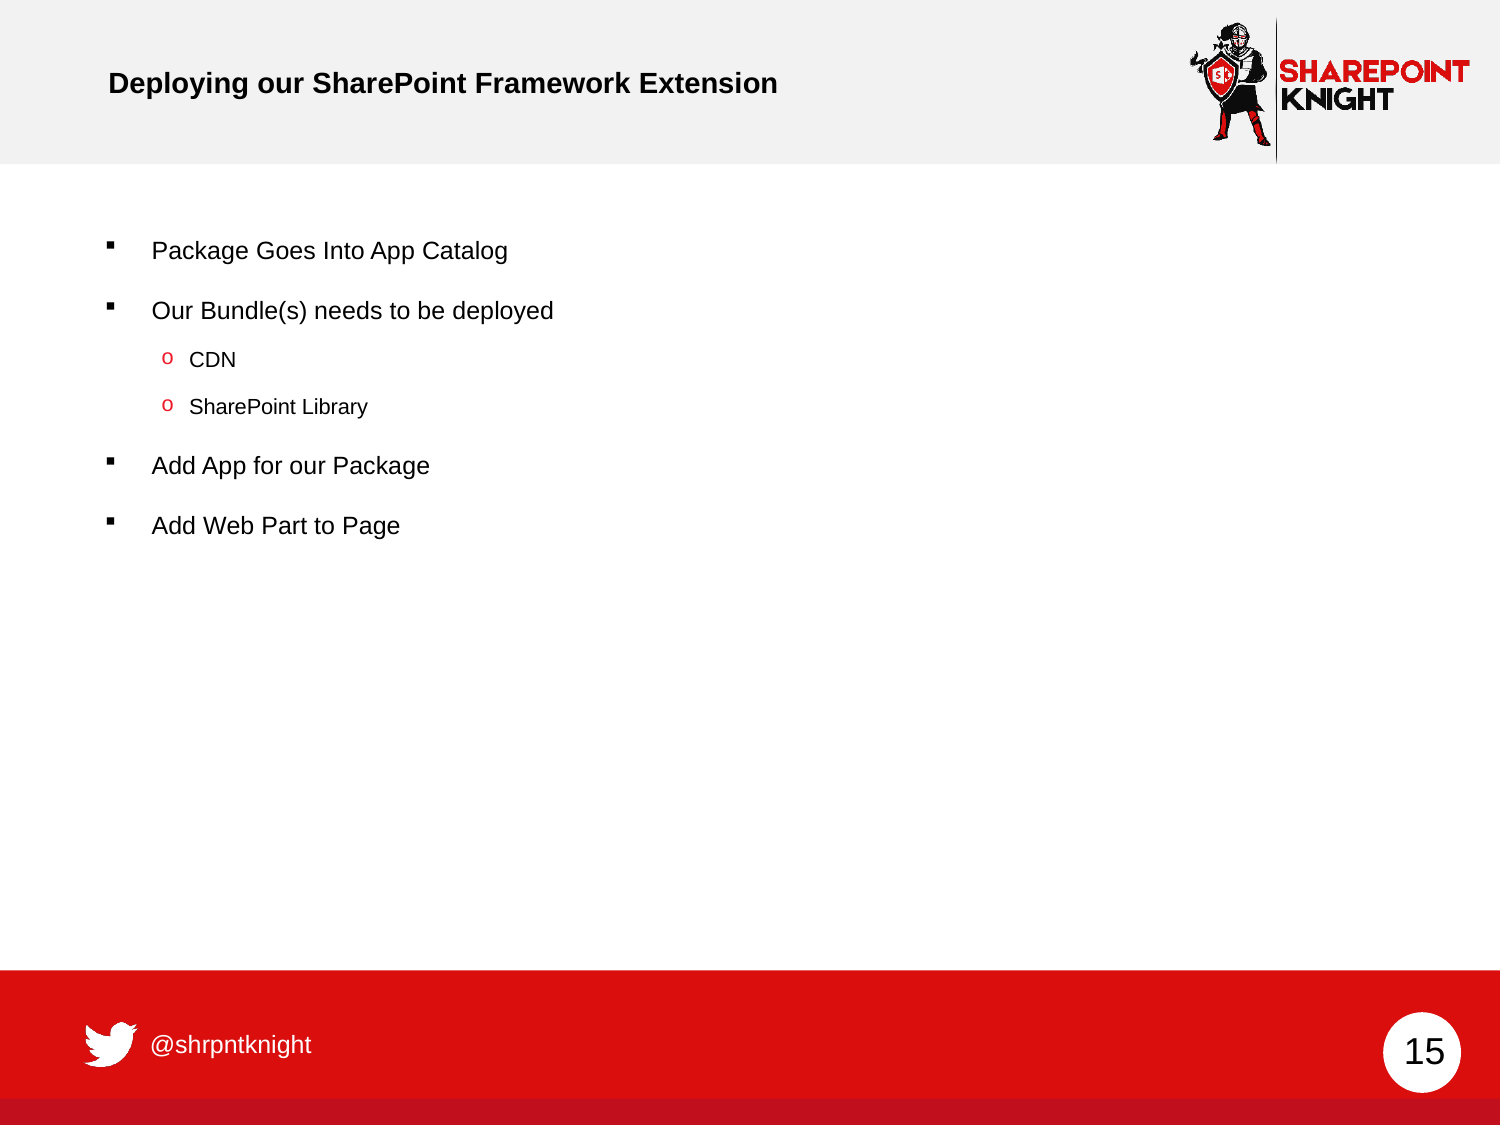

# Deploying our SharePoint Framework Extension
Package Goes Into App Catalog
Our Bundle(s) needs to be deployed
CDN
SharePoint Library
Add App for our Package
Add Web Part to Page
15